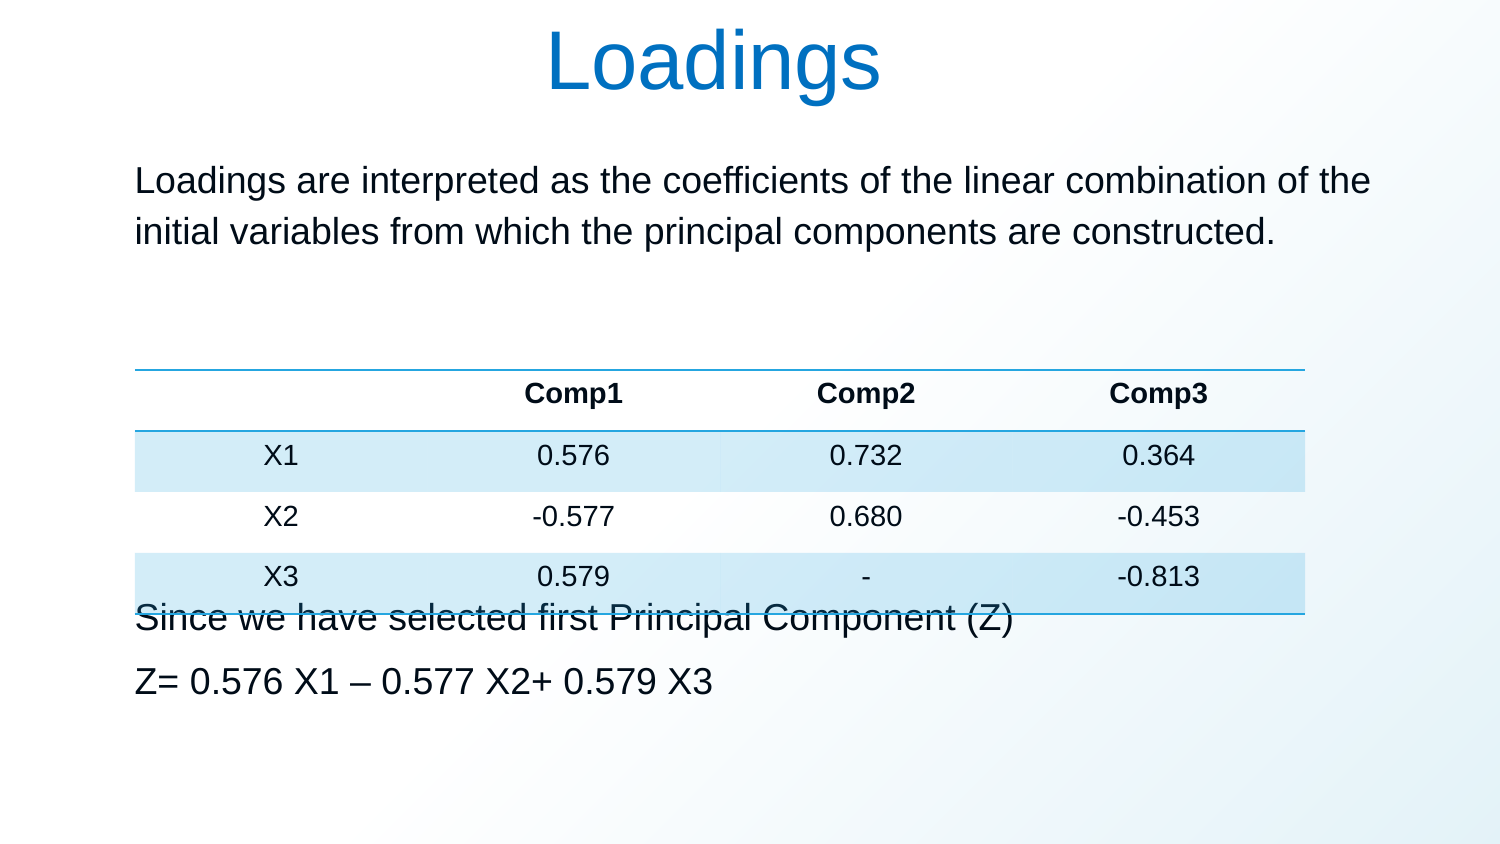

# Loadings
Loadings are interpreted as the coefficients of the linear combination of the initial variables from which the principal components are constructed.

Since we have selected first Principal Component (Z)
Z= 0.576 X1 – 0.577 X2+ 0.579 X3
|  | Comp1 | Comp2 | Comp3 |
| --- | --- | --- | --- |
| X1 | 0.576 | 0.732 | 0.364 |
| X2 | -0.577 | 0.680 | -0.453 |
| X3 | 0.579 | - | -0.813 |